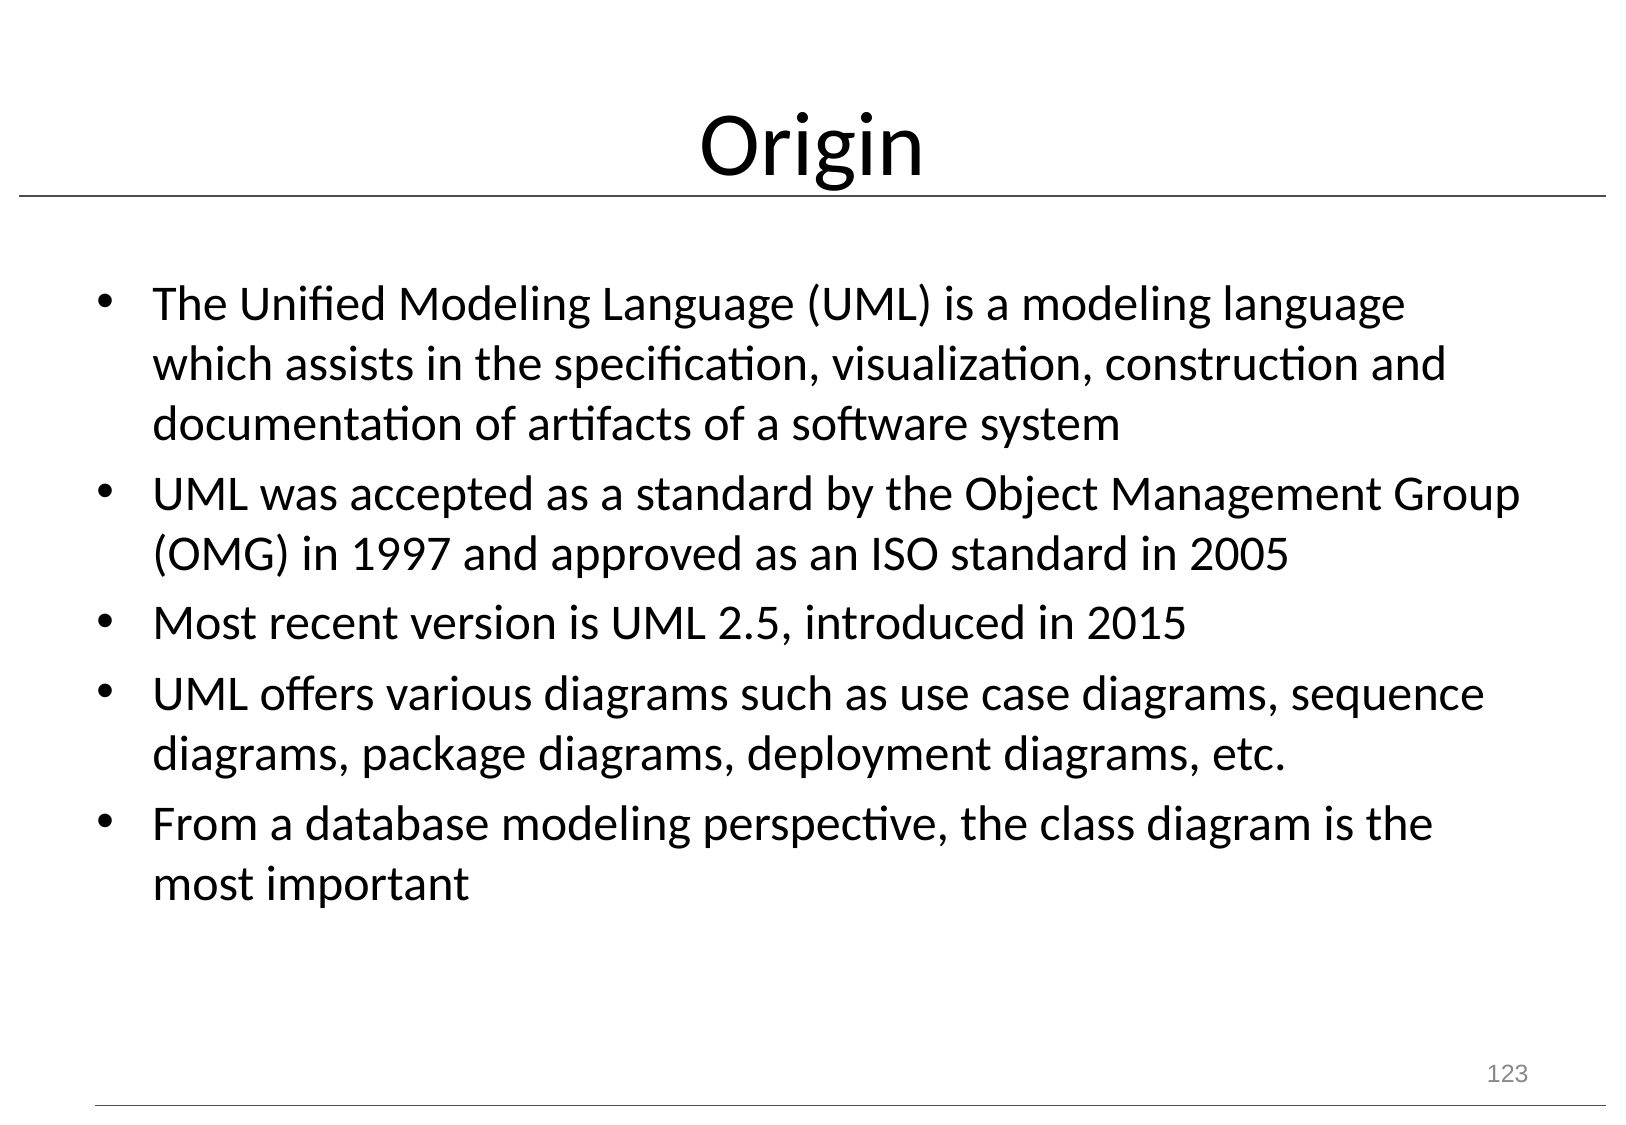

# Origin
The Unified Modeling Language (UML) is a modeling language which assists in the specification, visualization, construction and documentation of artifacts of a software system
UML was accepted as a standard by the Object Management Group (OMG) in 1997 and approved as an ISO standard in 2005
Most recent version is UML 2.5, introduced in 2015
UML offers various diagrams such as use case diagrams, sequence diagrams, package diagrams, deployment diagrams, etc.
From a database modeling perspective, the class diagram is the most important
123